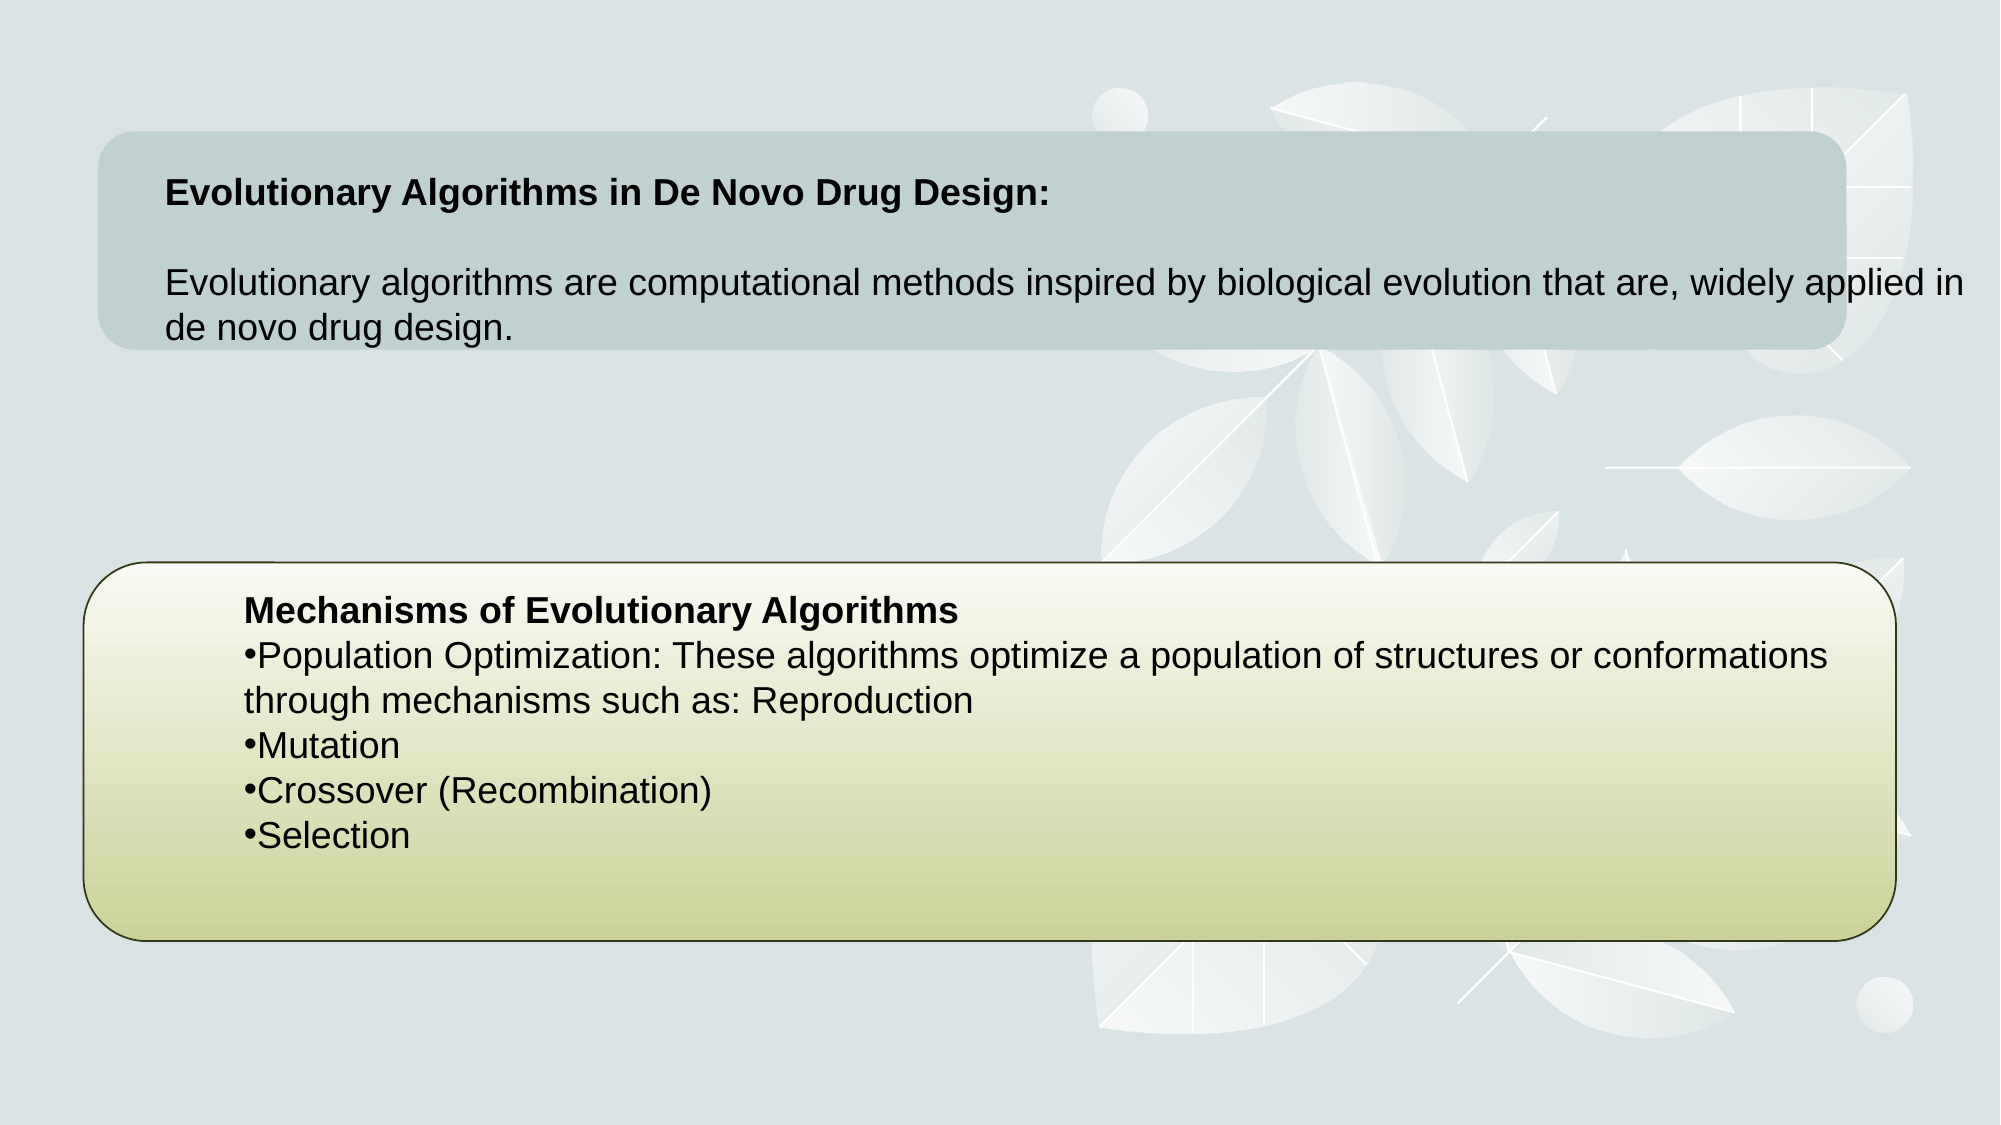

Evolutionary Algorithms in De Novo Drug Design:

Evolutionary algorithms are computational methods inspired by biological evolution that are, widely applied in
de novo drug design.

Mechanisms of Evolutionary Algorithms
Population Optimization: These algorithms optimize a population of structures or conformations through mechanisms such as: Reproduction
Mutation
Crossover (Recombination)
Selection